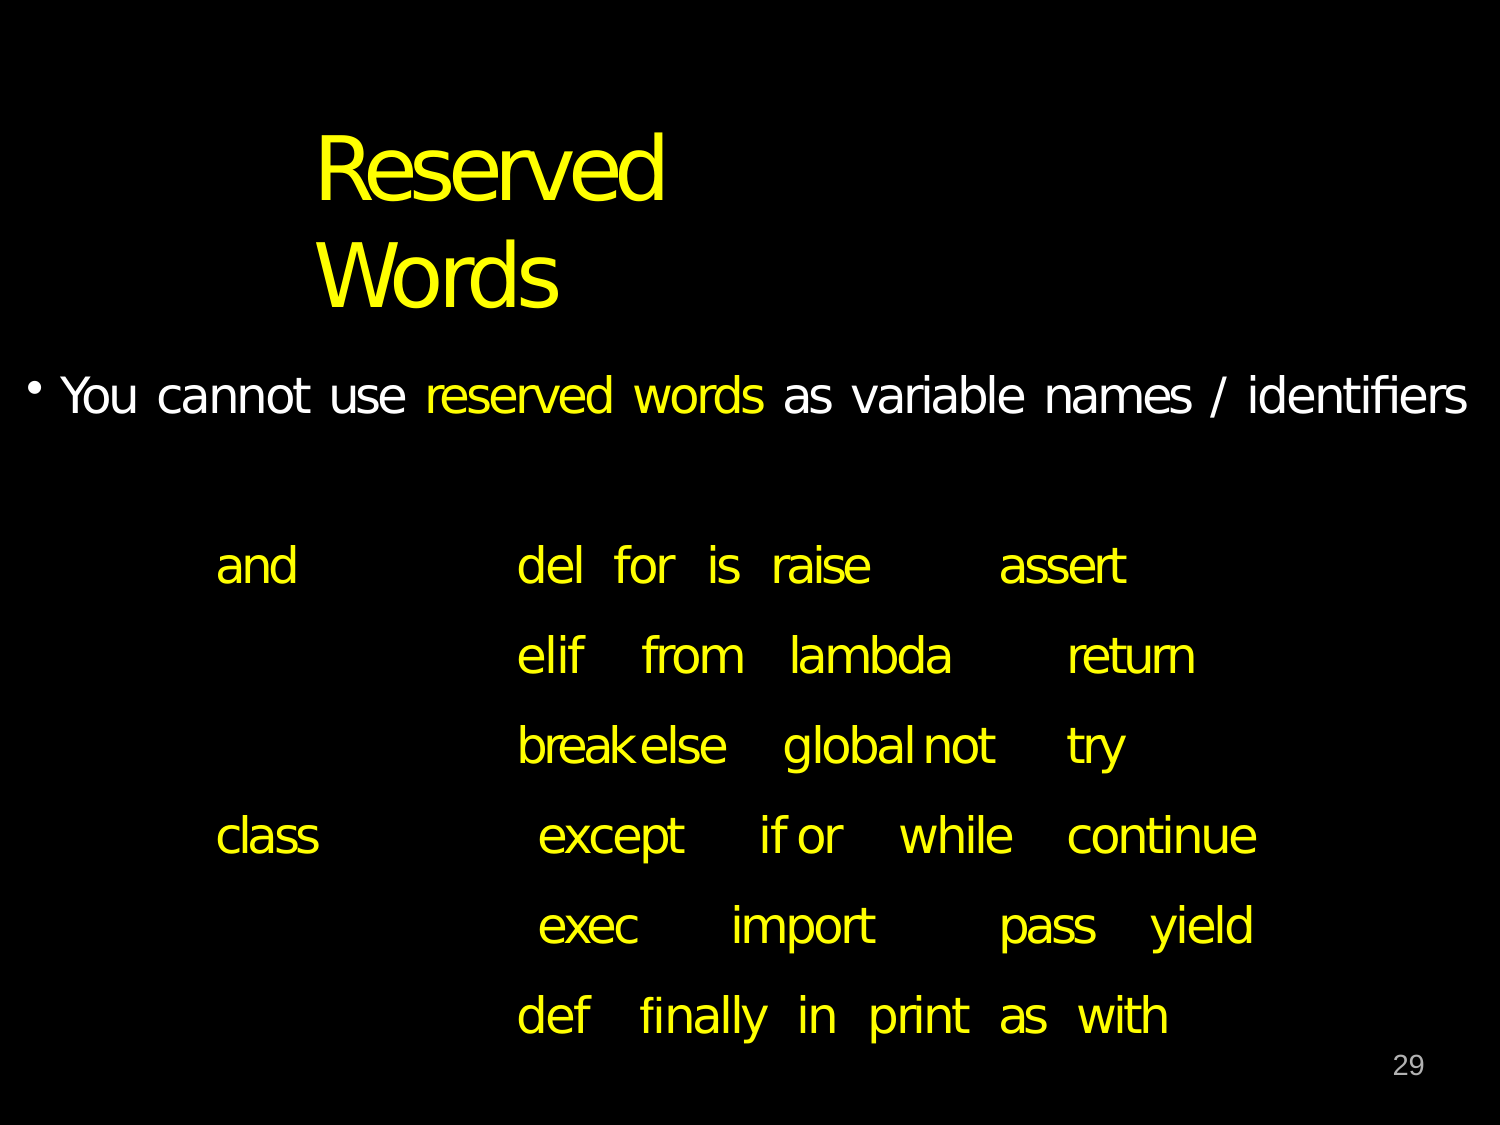

# Reserved Words
You cannot use reserved words as variable names / identifiers

and	del	for	is			raise				assert		elif  from		lambda		return		break	else  global		not		try		class		except			if	or  while		continue			exec			import				pass  yield		def		ﬁnally		in	print	as				with
29